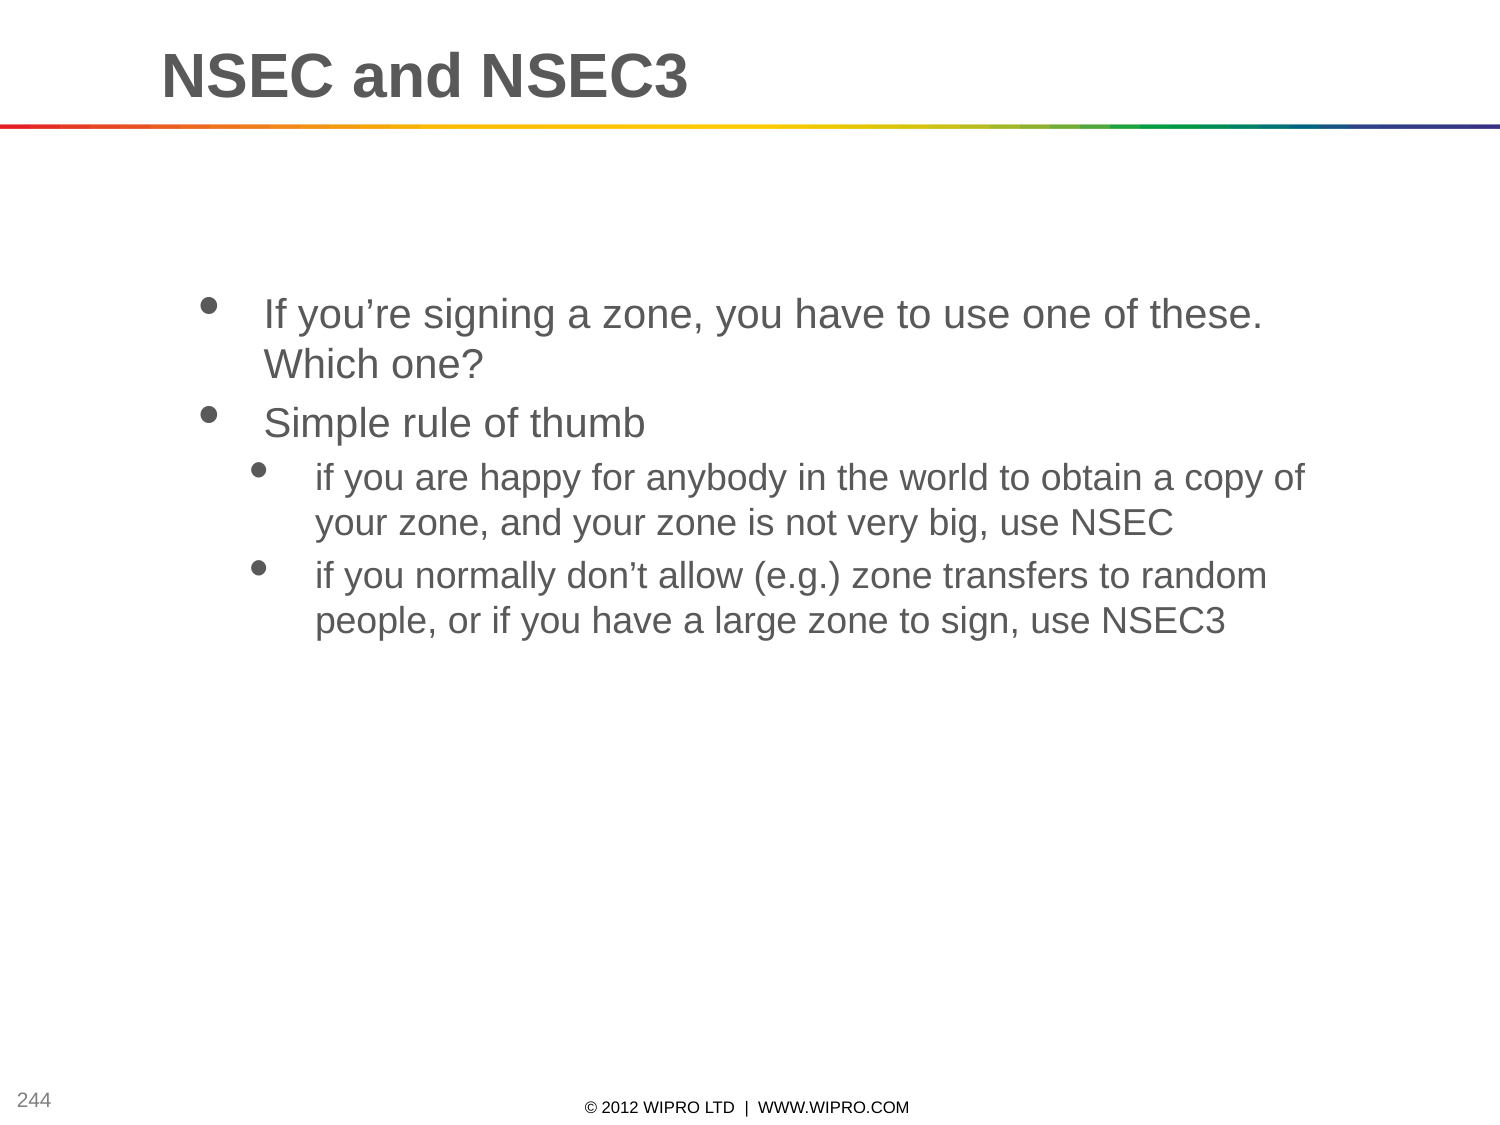

NSEC and NSEC3
If you’re signing a zone, you have to use one of these. Which one?
Simple rule of thumb
if you are happy for anybody in the world to obtain a copy of your zone, and your zone is not very big, use NSEC
if you normally don’t allow (e.g.) zone transfers to random people, or if you have a large zone to sign, use NSEC3